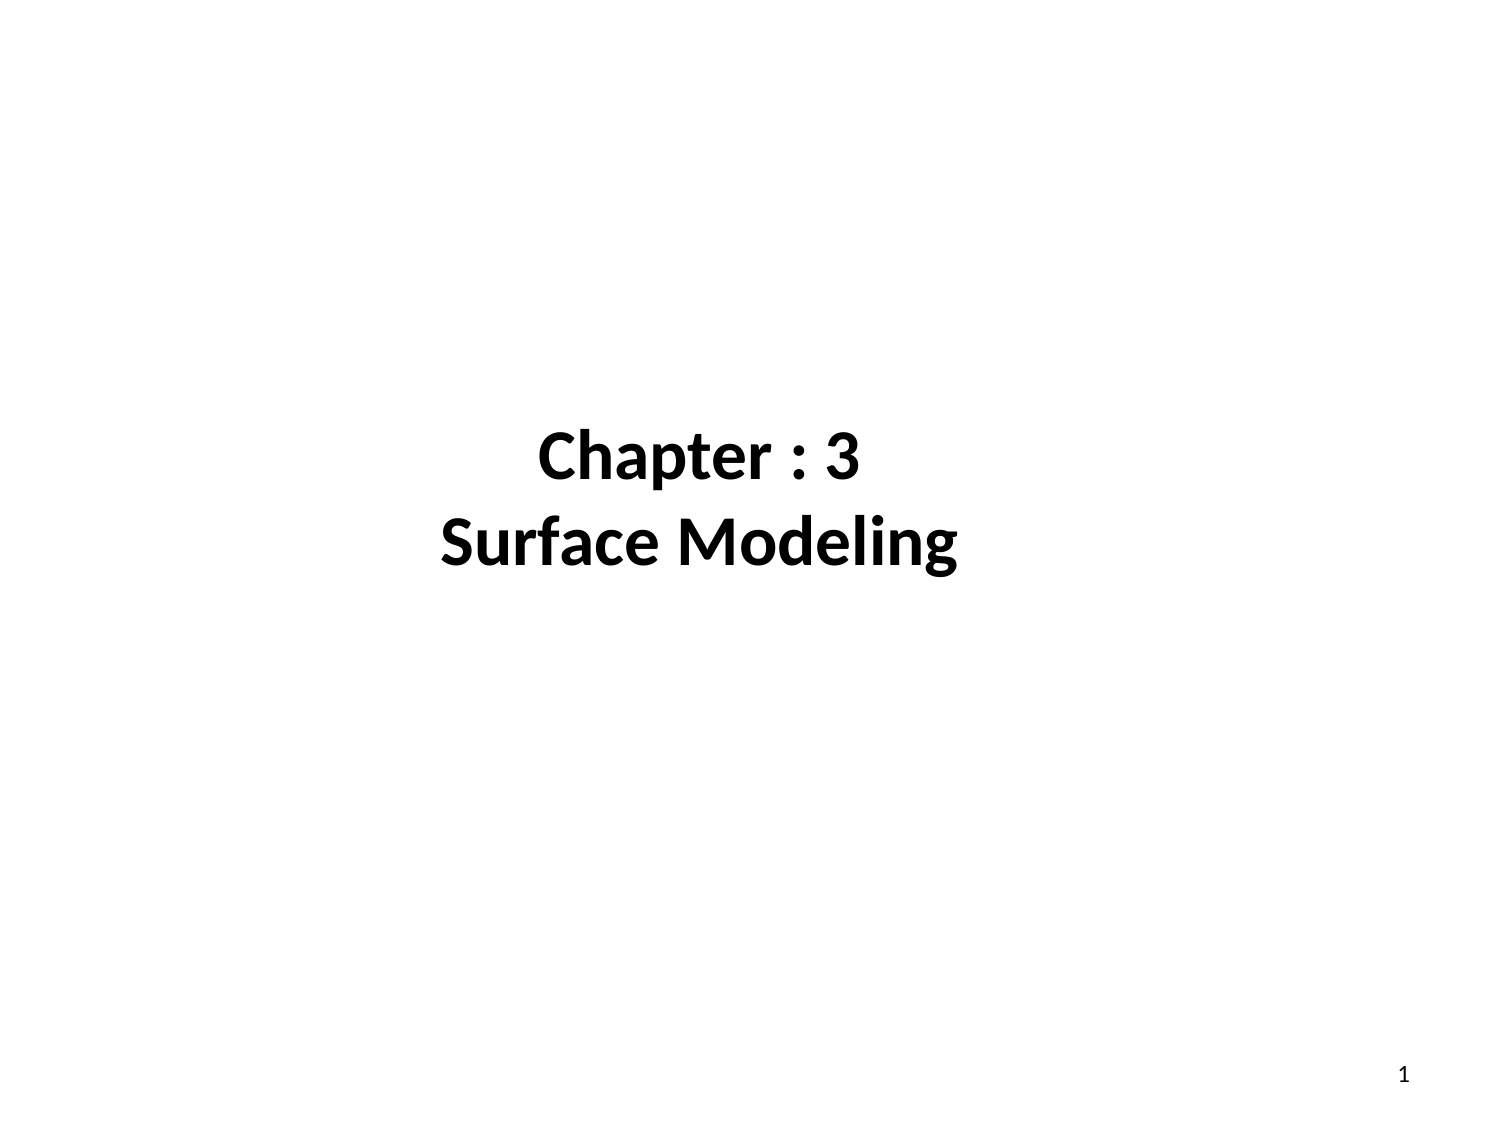

# Chapter : 3 Surface Modeling
1